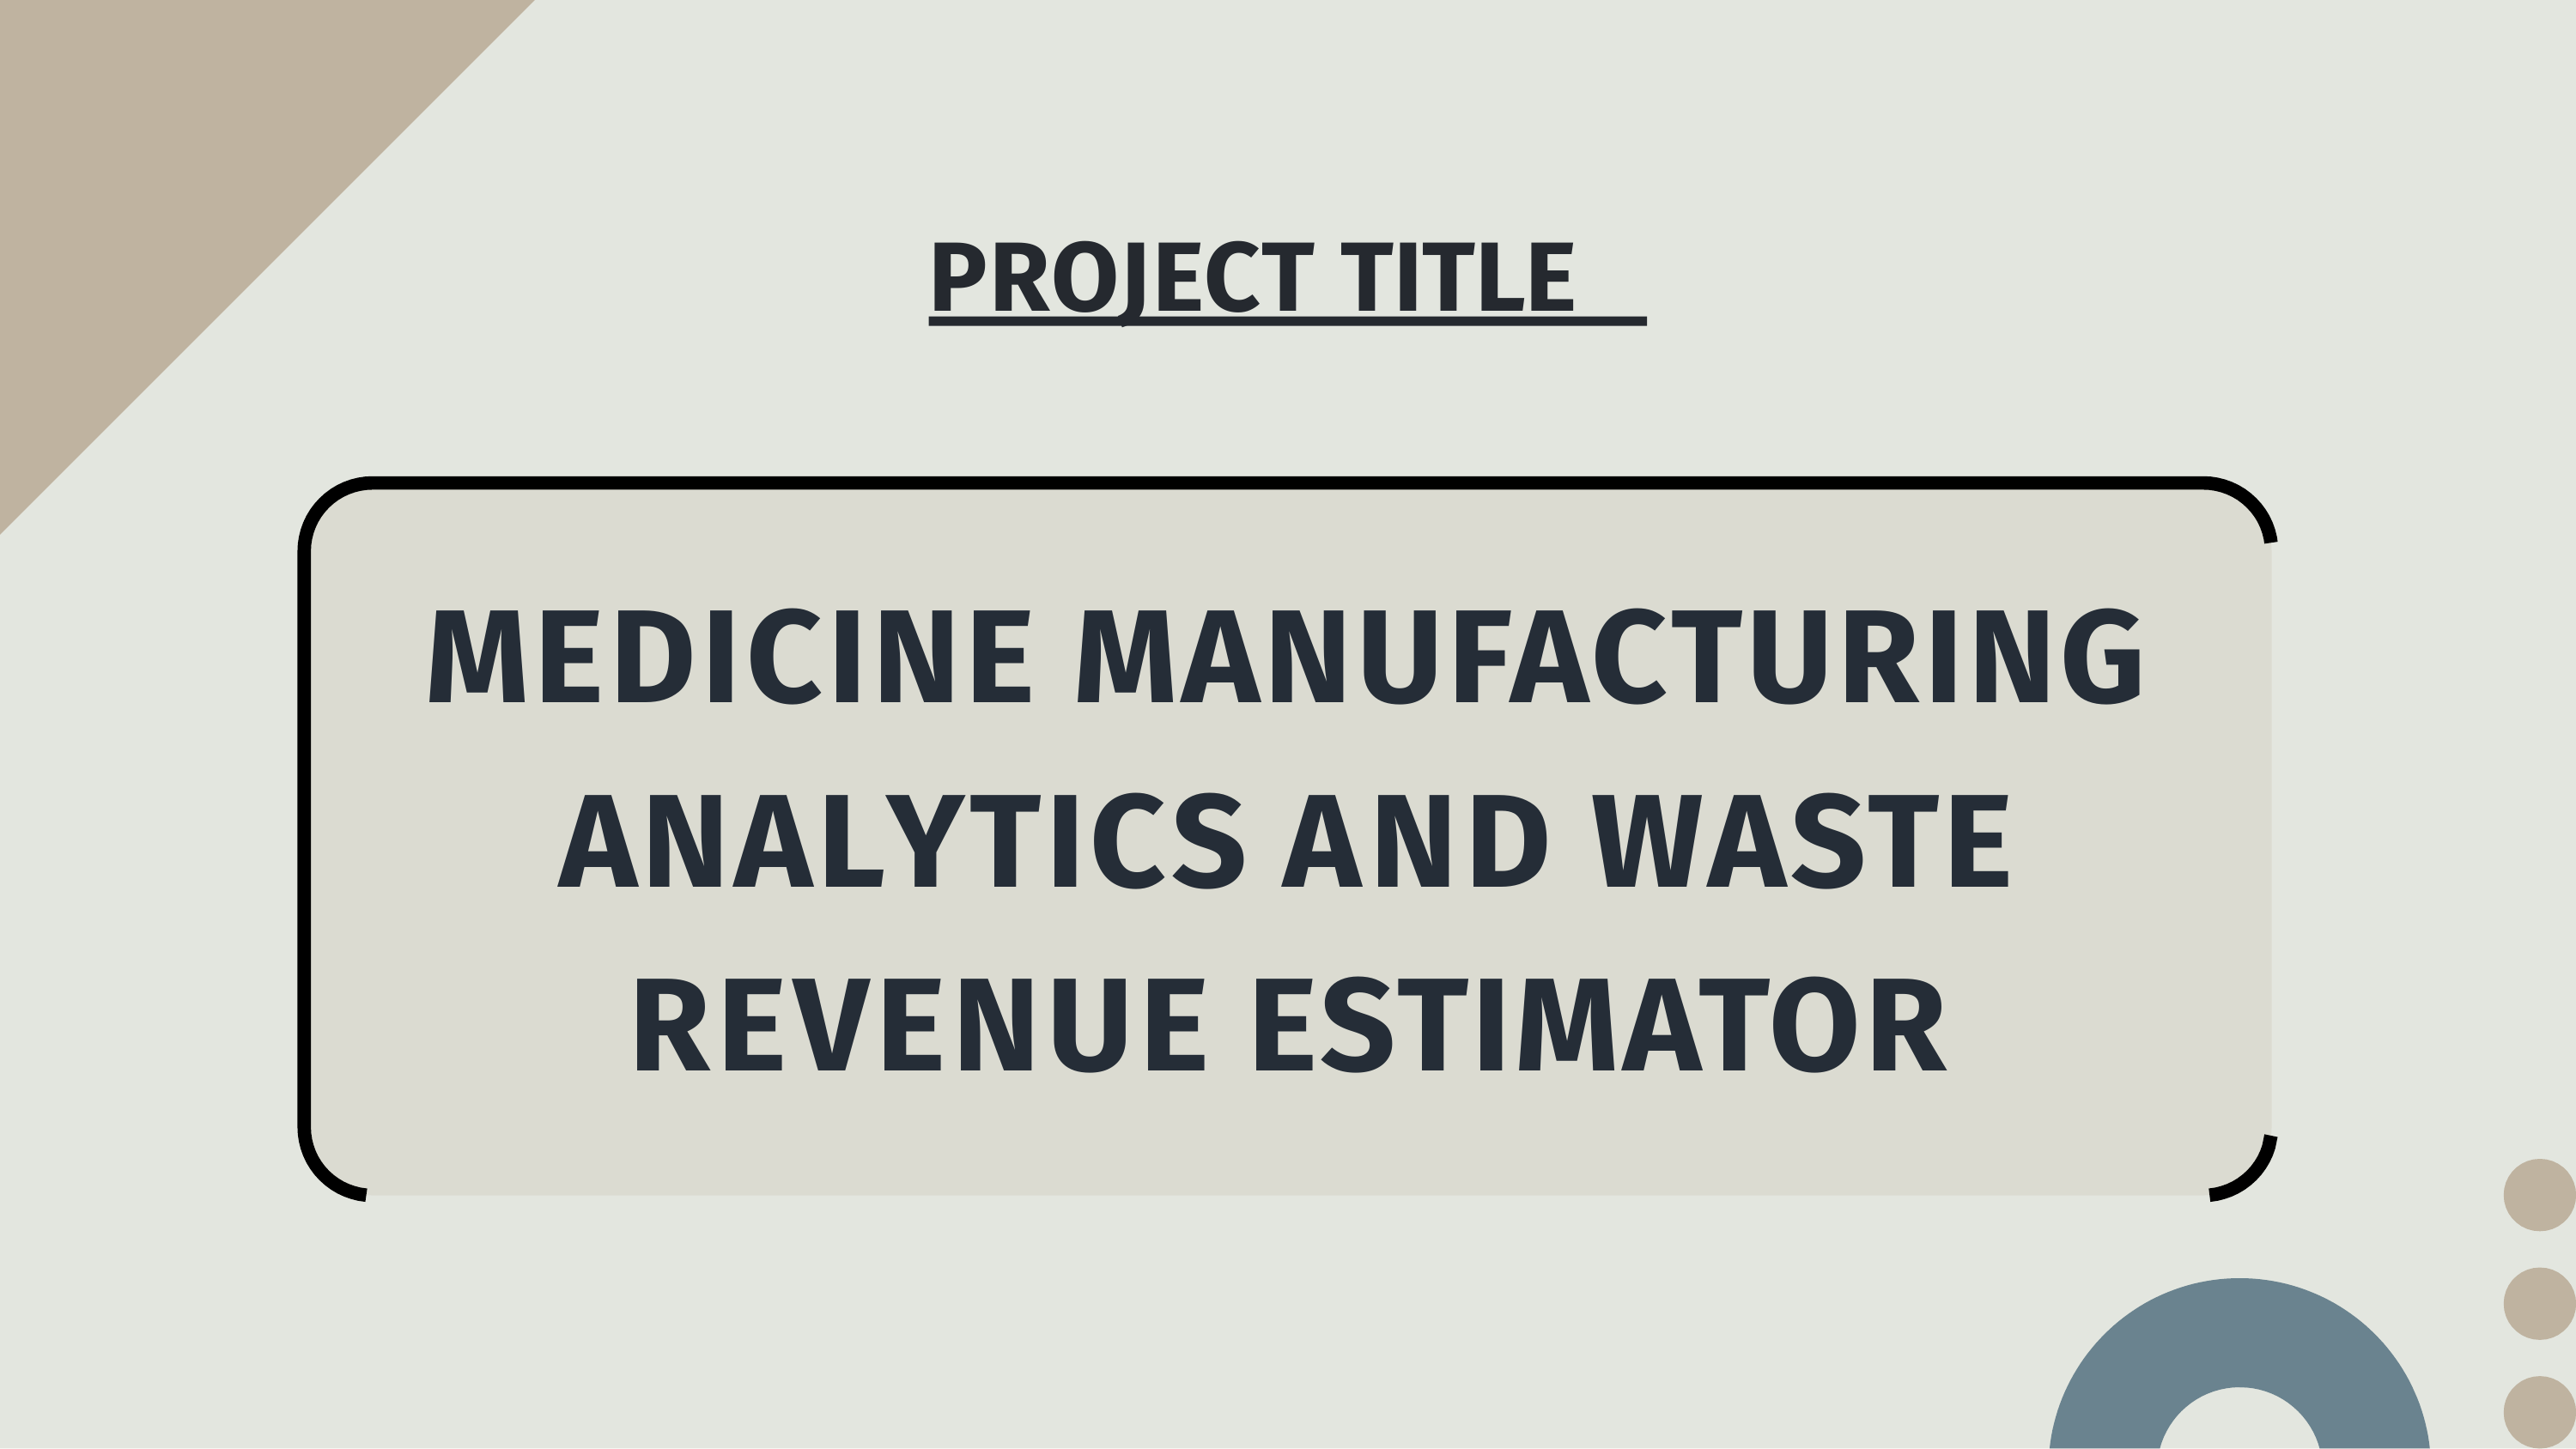

# PROJECT TITLE
MEDICINE MANUFACTURING ANALYTICS AND WASTE REVENUE ESTIMATOR